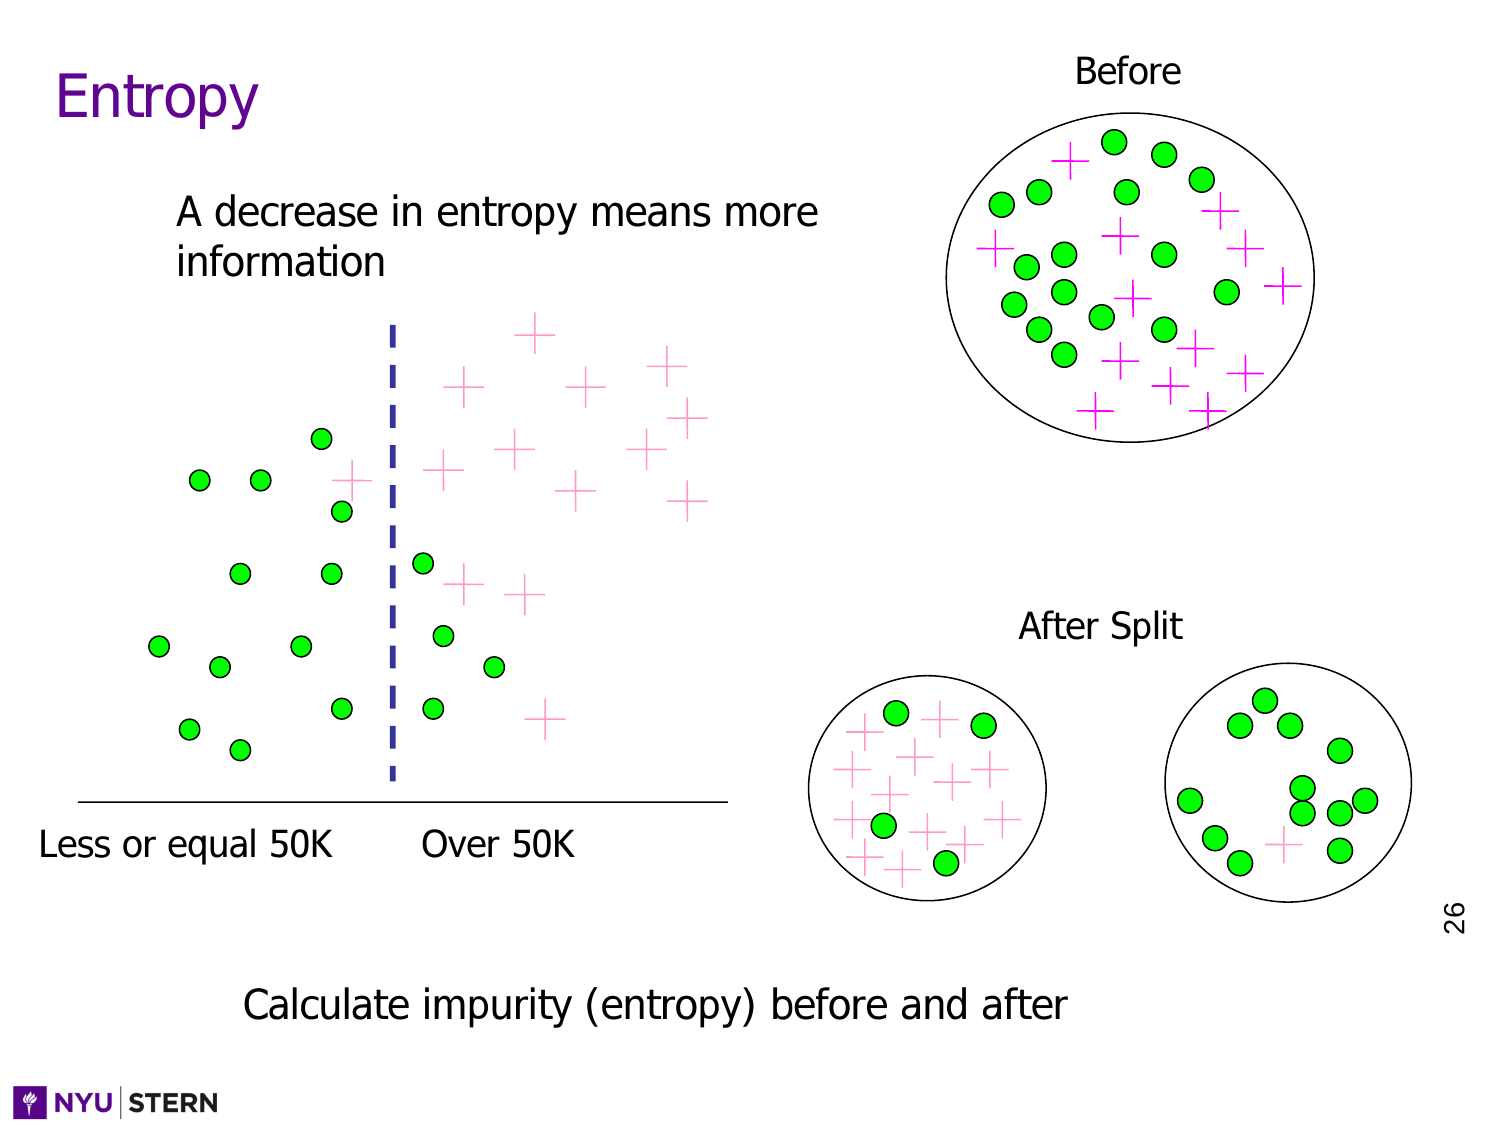

Before
# Entropy

A decrease in entropy means more information

Less or equal 50K
Over 50K
After Split

26
Calculate impurity (entropy) before and after